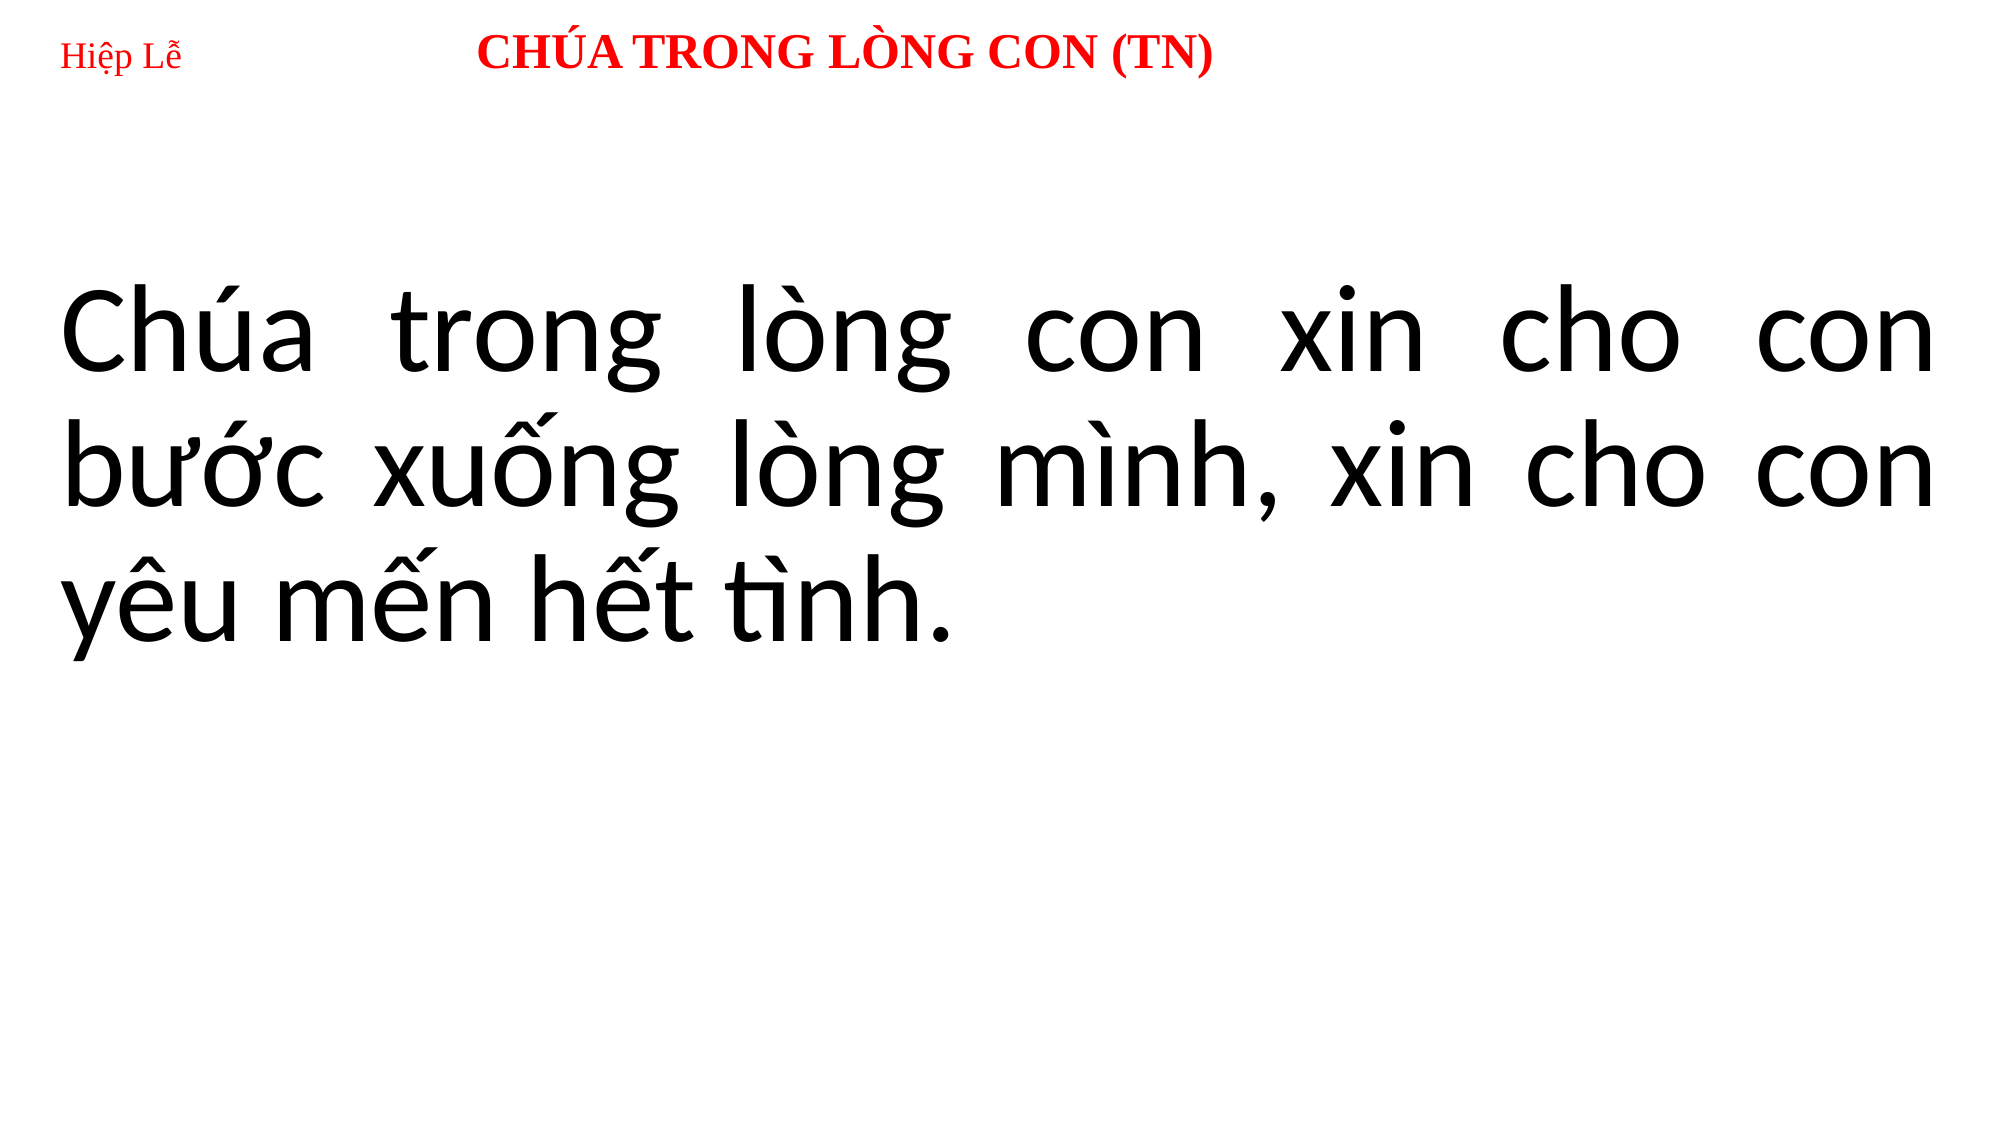

# Hiệp Lễ                               CHÚA TRONG LÒNG CON (TN)
Chúa trong lòng con xin cho con bước xuống lòng mình, xin cho con yêu mến hết tình.